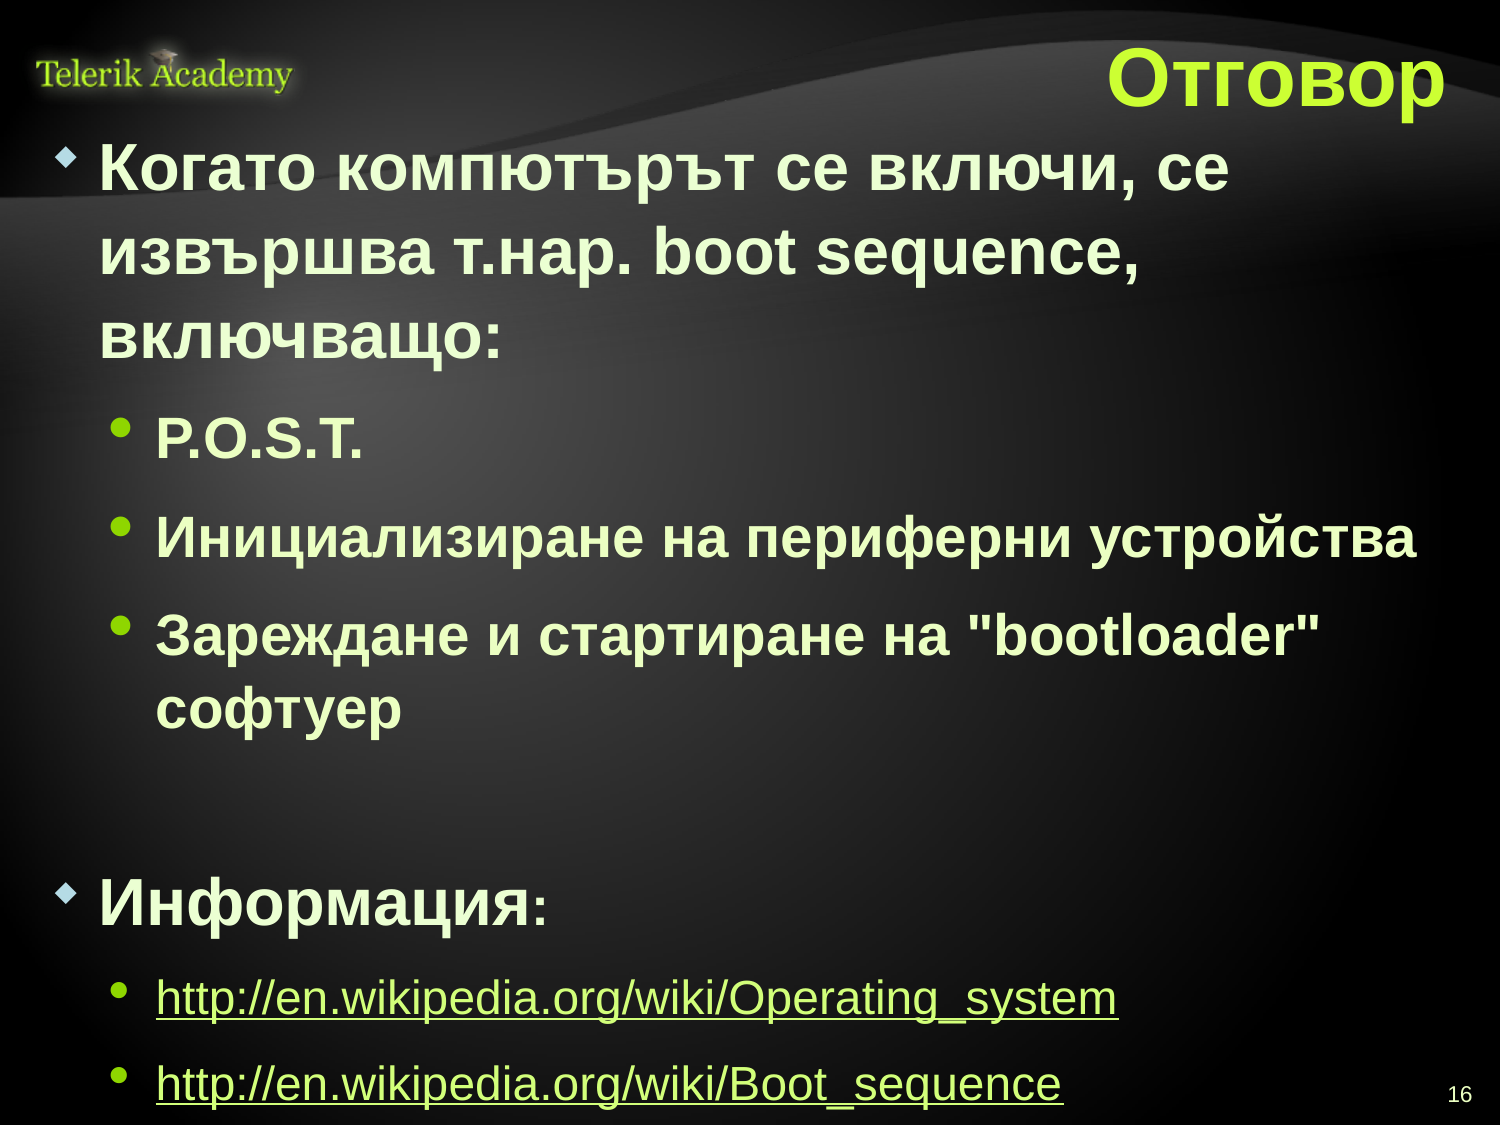

# Отговор
Когато компютърът се включи, се извършва т.нар. boot sequence, включващо:
P.O.S.T.
Инициализиране на периферни устройства
Зареждане и стартиране на "bootloader" софтуер

Информация:
http://en.wikipedia.org/wiki/Operating_system
http://en.wikipedia.org/wiki/Boot_sequence
http://www.dmoz.org/Computers/Software/Operating_Systems/
16